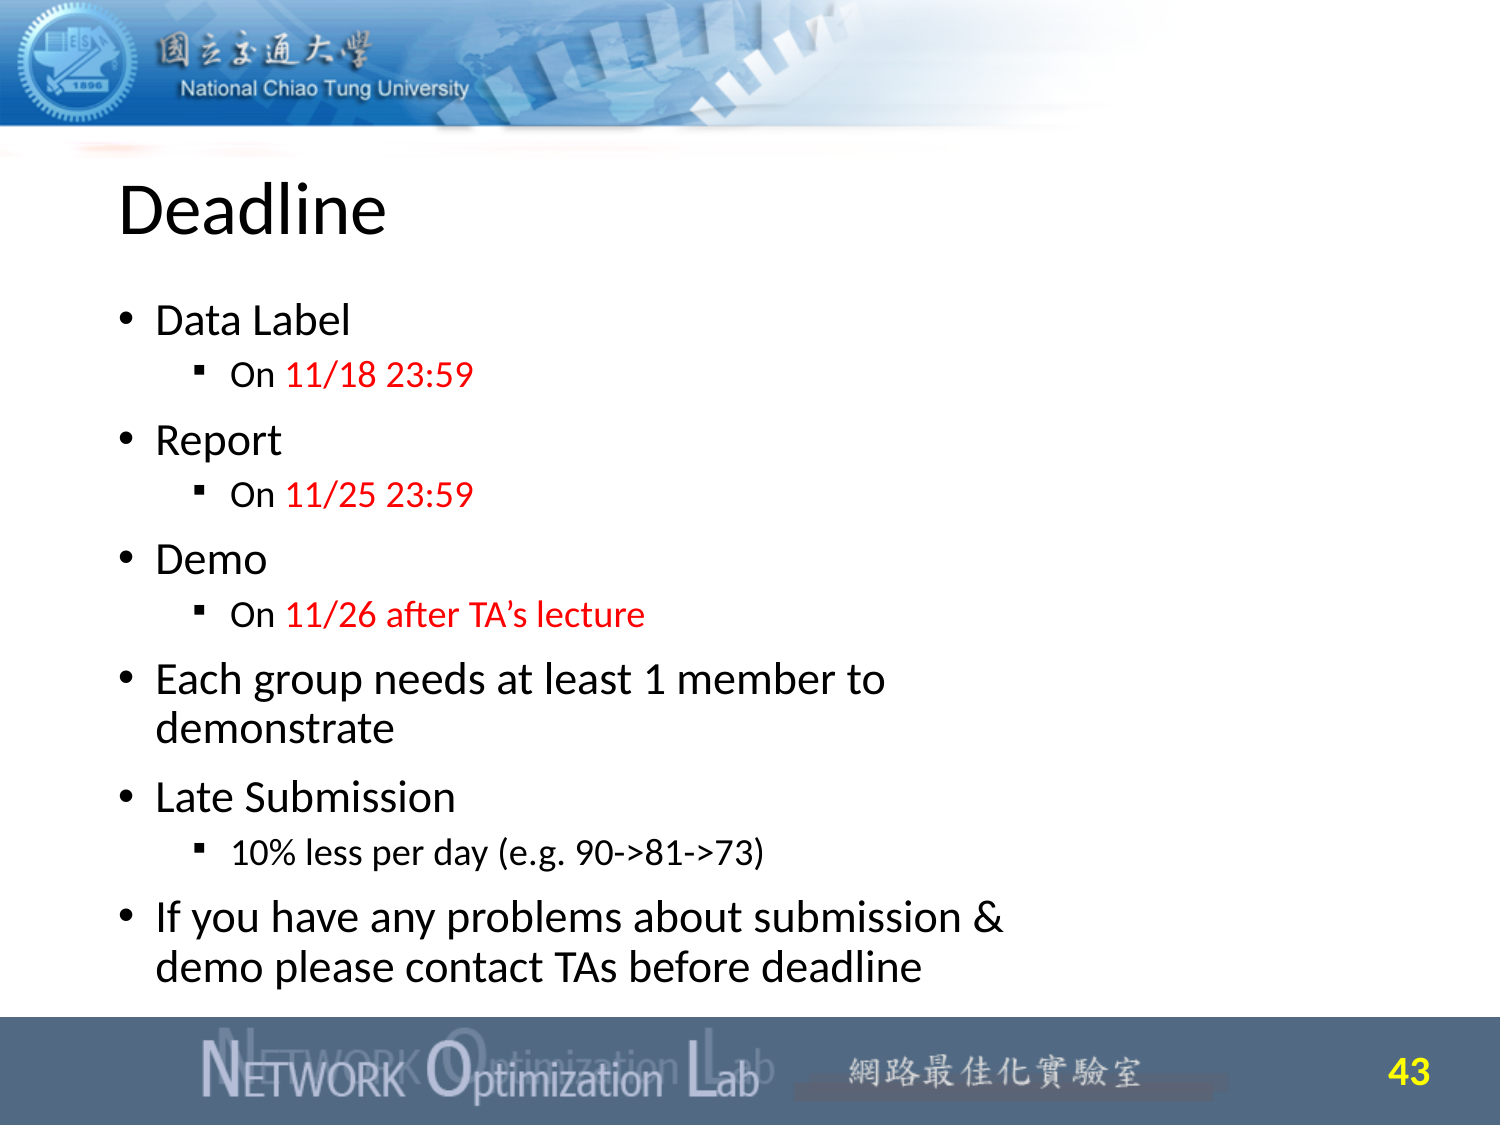

# Deadline
Data Label
On 11/18 23:59
Report
On 11/25 23:59
Demo
On 11/26 after TA’s lecture
Each group needs at least 1 member to
demonstrate
Late Submission
10% less per day (e.g. 90->81->73)
If you have any problems about submission &
demo please contact TAs before deadline